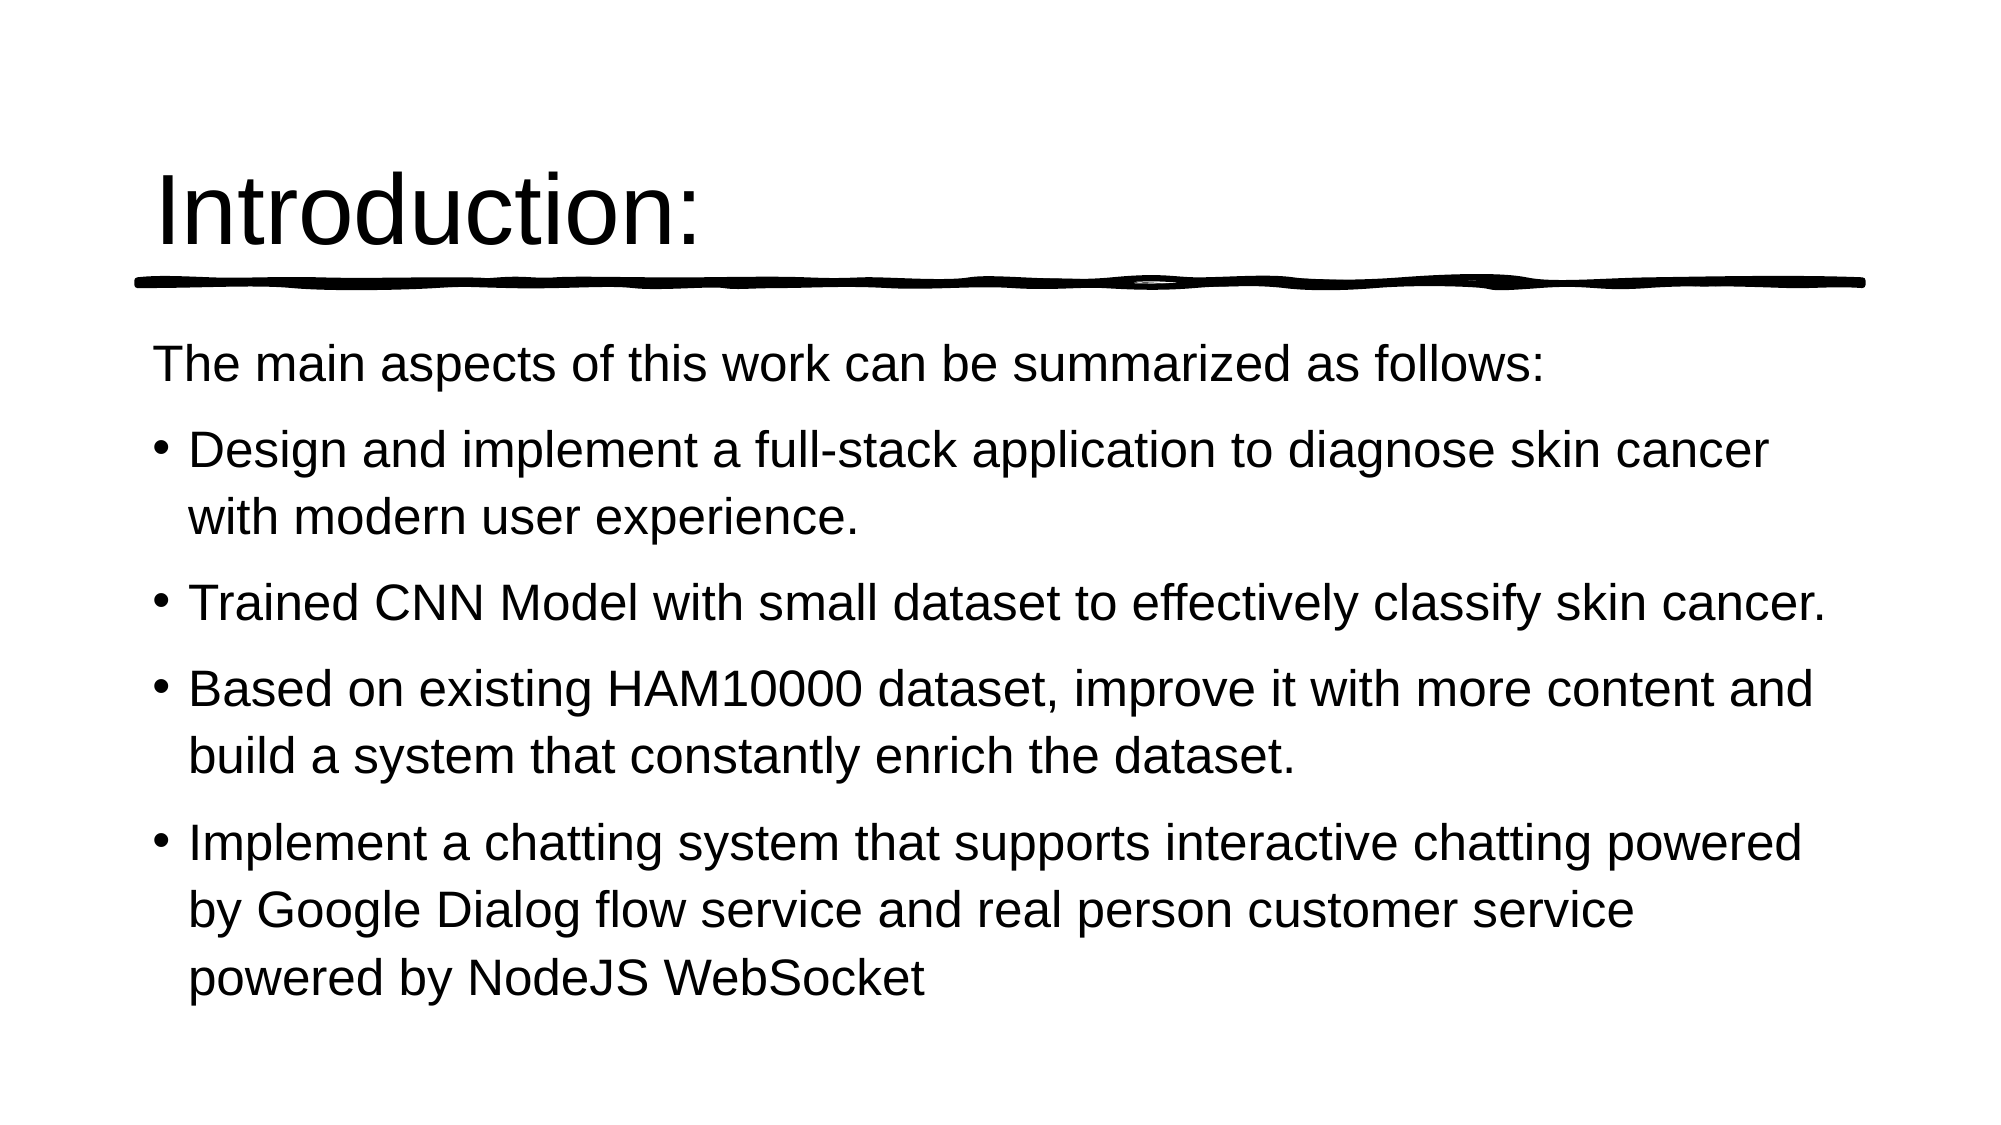

# Introduction:
The main aspects of this work can be summarized as follows:
Design and implement a full-stack application to diagnose skin cancer with modern user experience.
Trained CNN Model with small dataset to effectively classify skin cancer.
Based on existing HAM10000 dataset, improve it with more content and build a system that constantly enrich the dataset.
Implement a chatting system that supports interactive chatting powered by Google Dialog flow service and real person customer service powered by NodeJS WebSocket